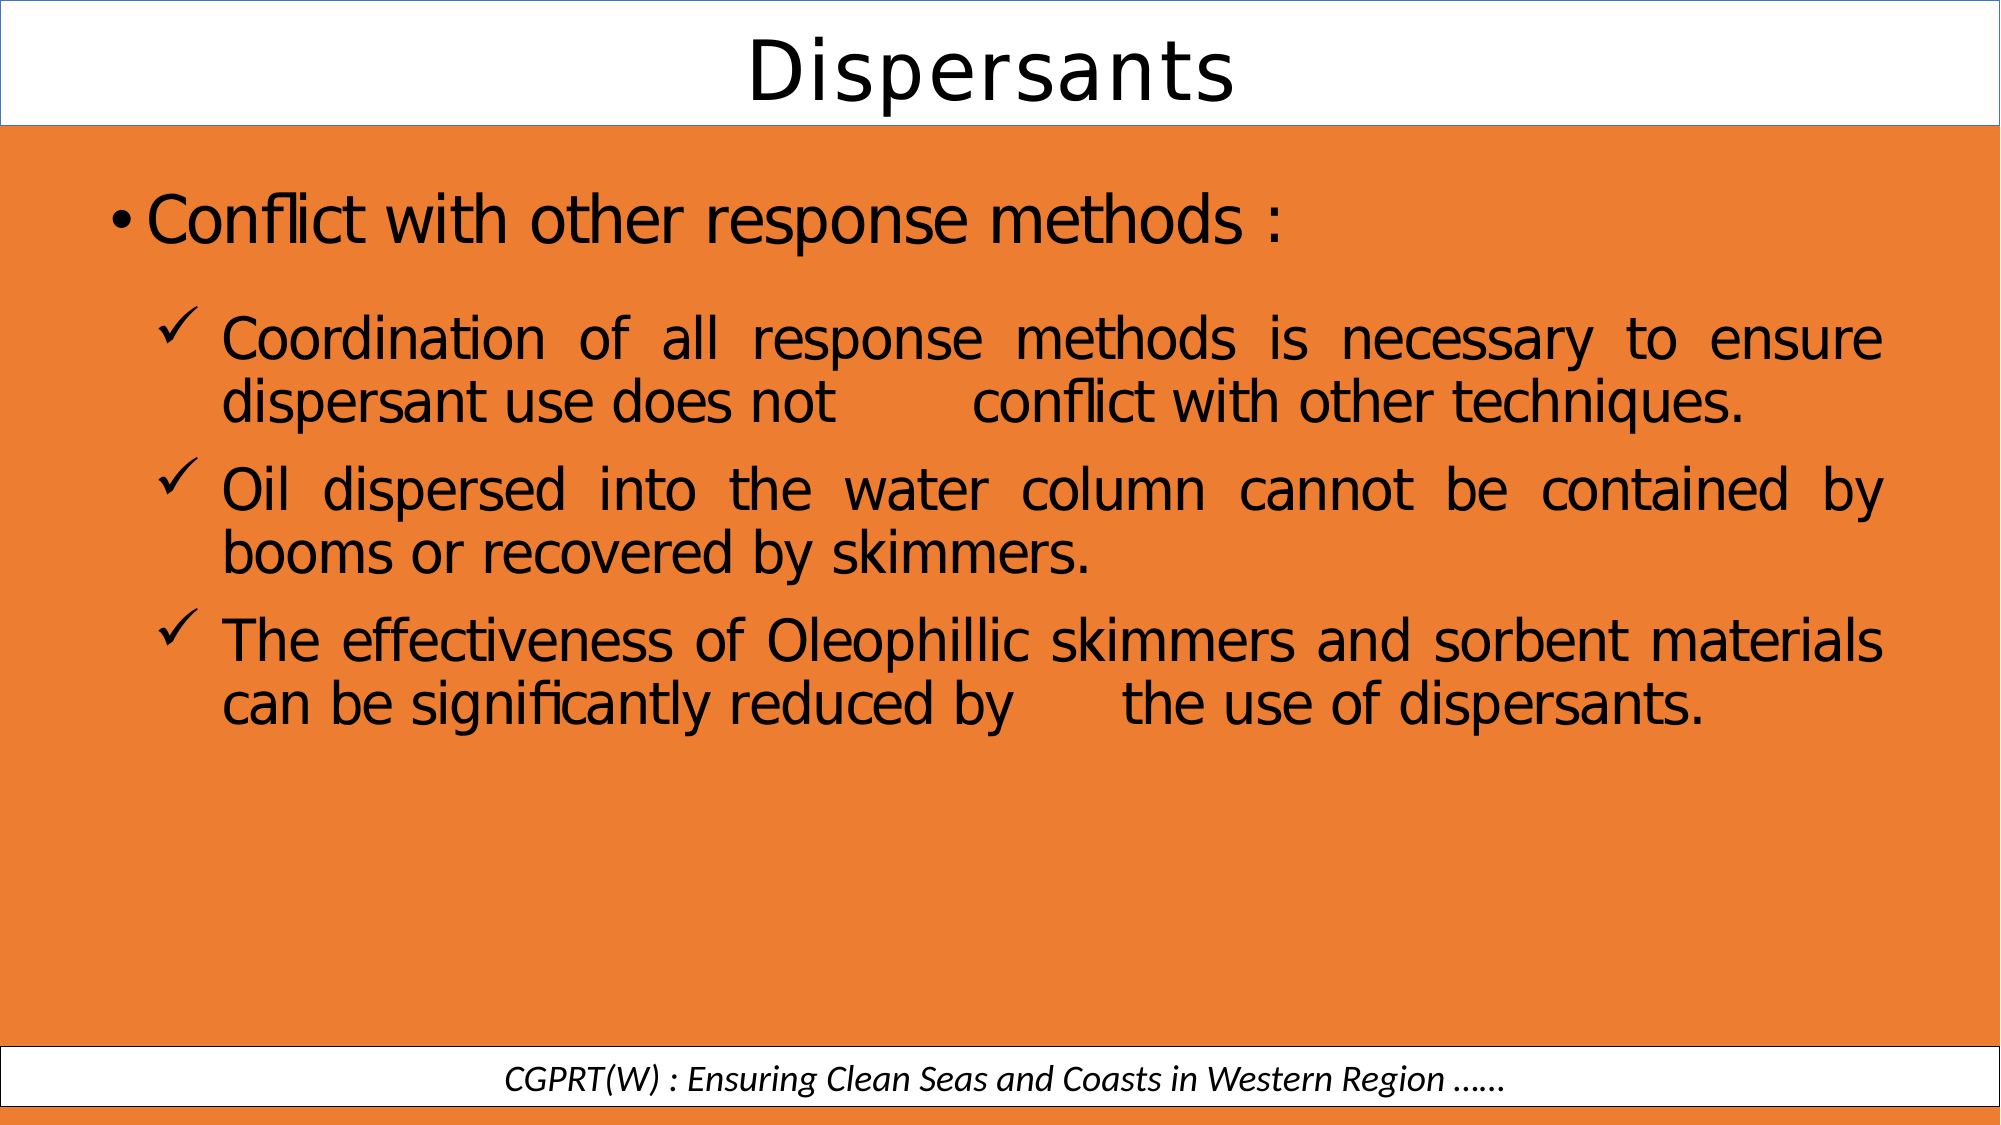

Dispersants
Conflict with other response methods :

Coordination of all response methods is necessary to ensure dispersant use does not 	conflict with other techniques.
Oil dispersed into the water column cannot be contained by booms or recovered by skimmers.
The effectiveness of Oleophillic skimmers and sorbent materials can be significantly reduced by 	the use of dispersants.

 CGPRT(W) : Ensuring Clean Seas and Coasts in Western Region ……